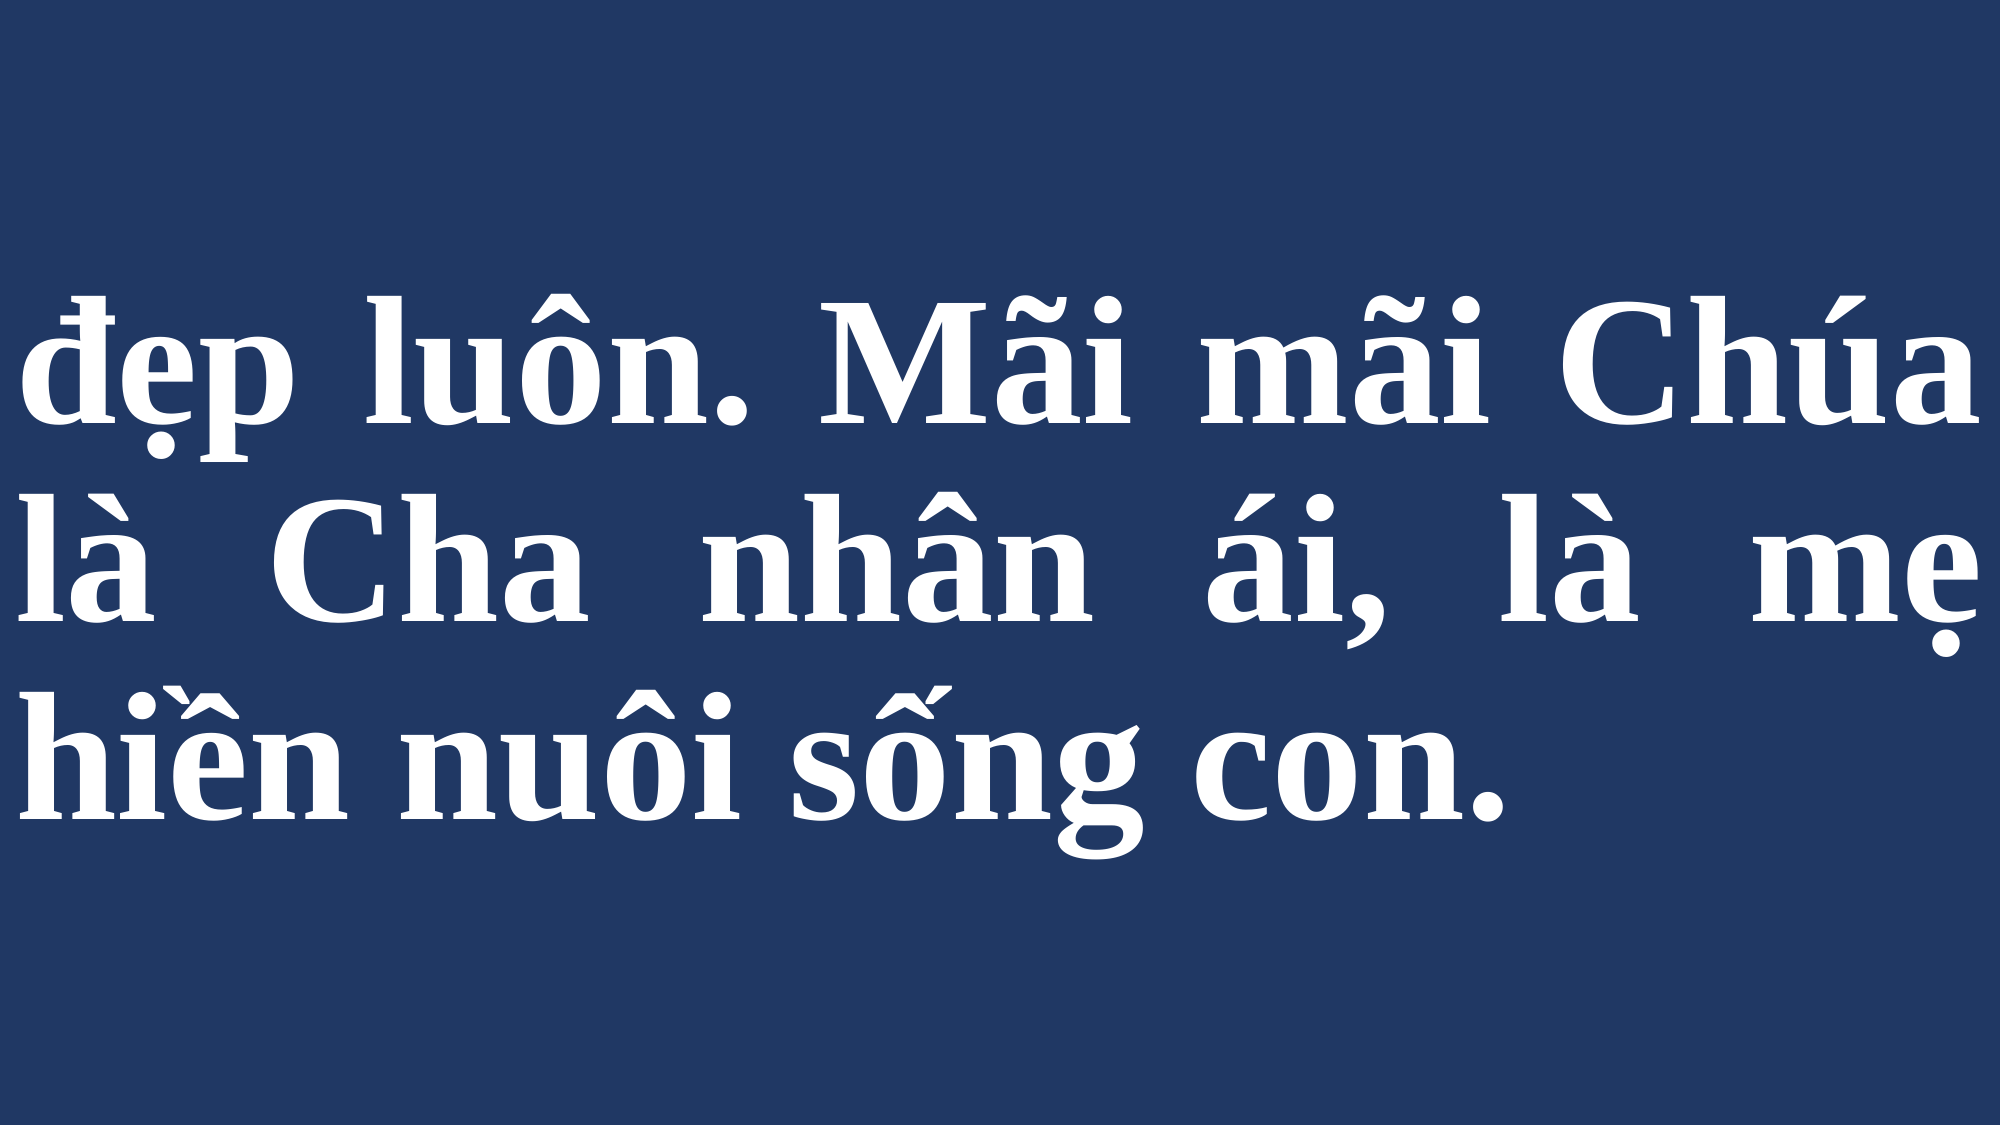

# đẹp luôn. Mãi mãi Chúa là Cha nhân ái, là mẹ hiền nuôi sống con.